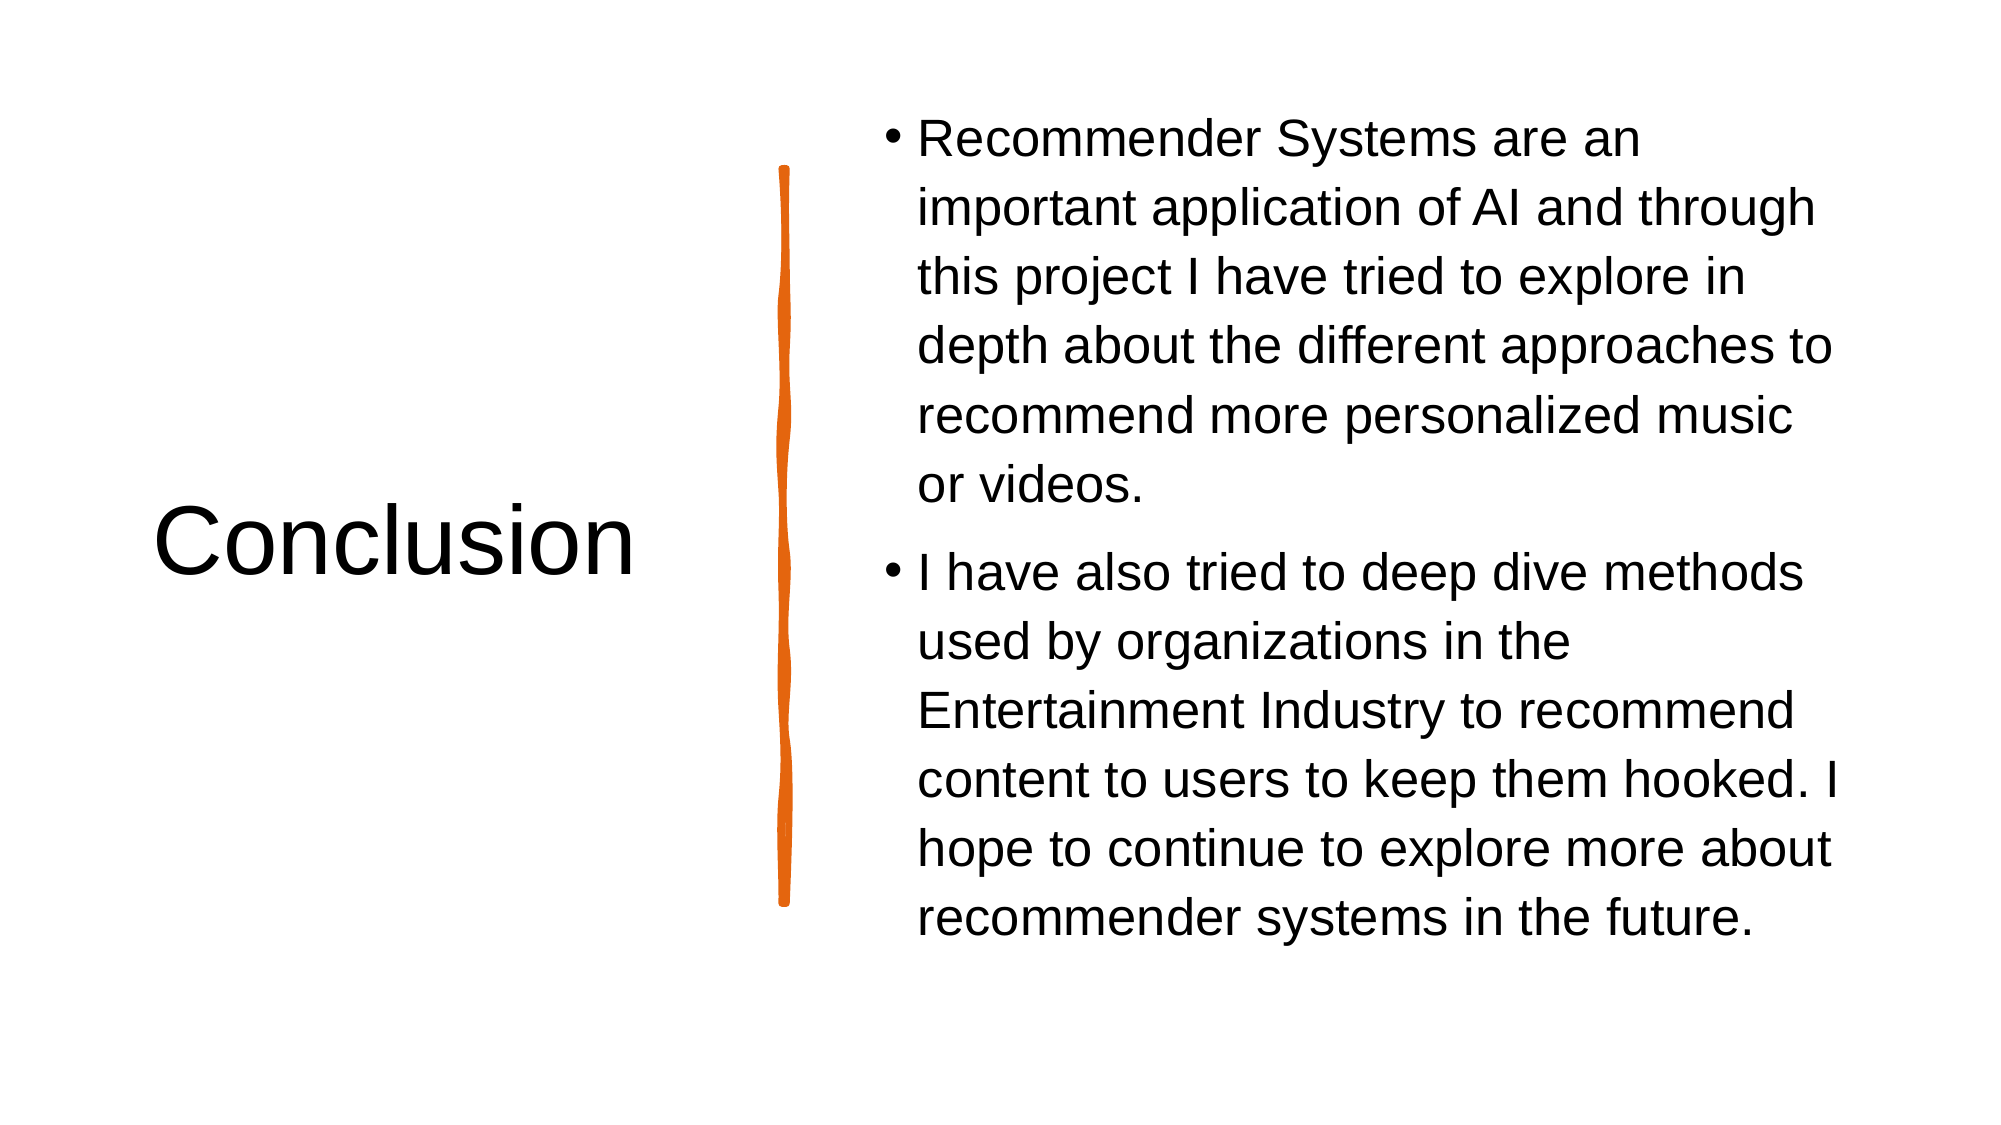

# Conclusion
Recommender Systems are an important application of AI and through this project I have tried to explore in depth about the different approaches to recommend more personalized music or videos.
I have also tried to deep dive methods used by organizations in the Entertainment Industry to recommend content to users to keep them hooked. I hope to continue to explore more about recommender systems in the future.